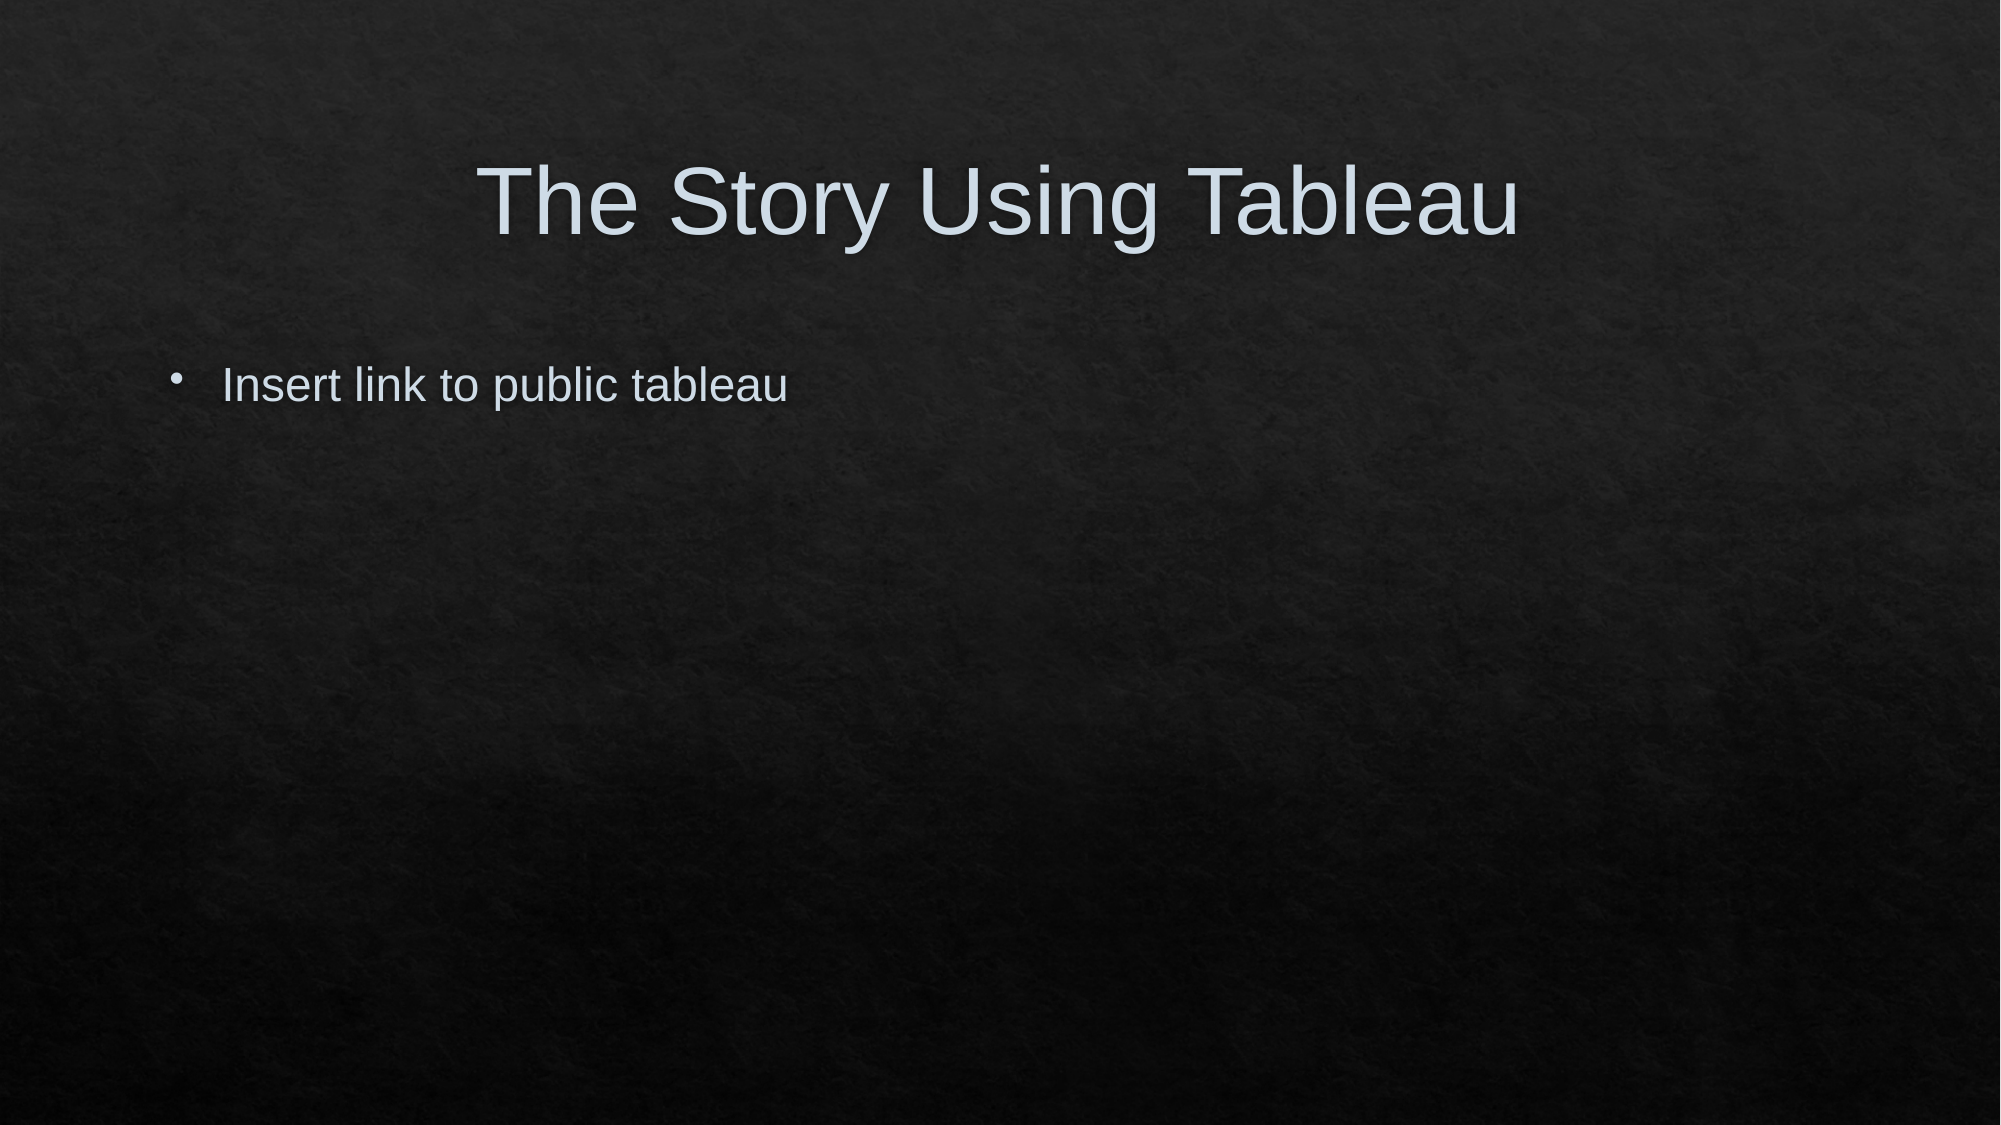

# The Story Using Tableau
Insert link to public tableau